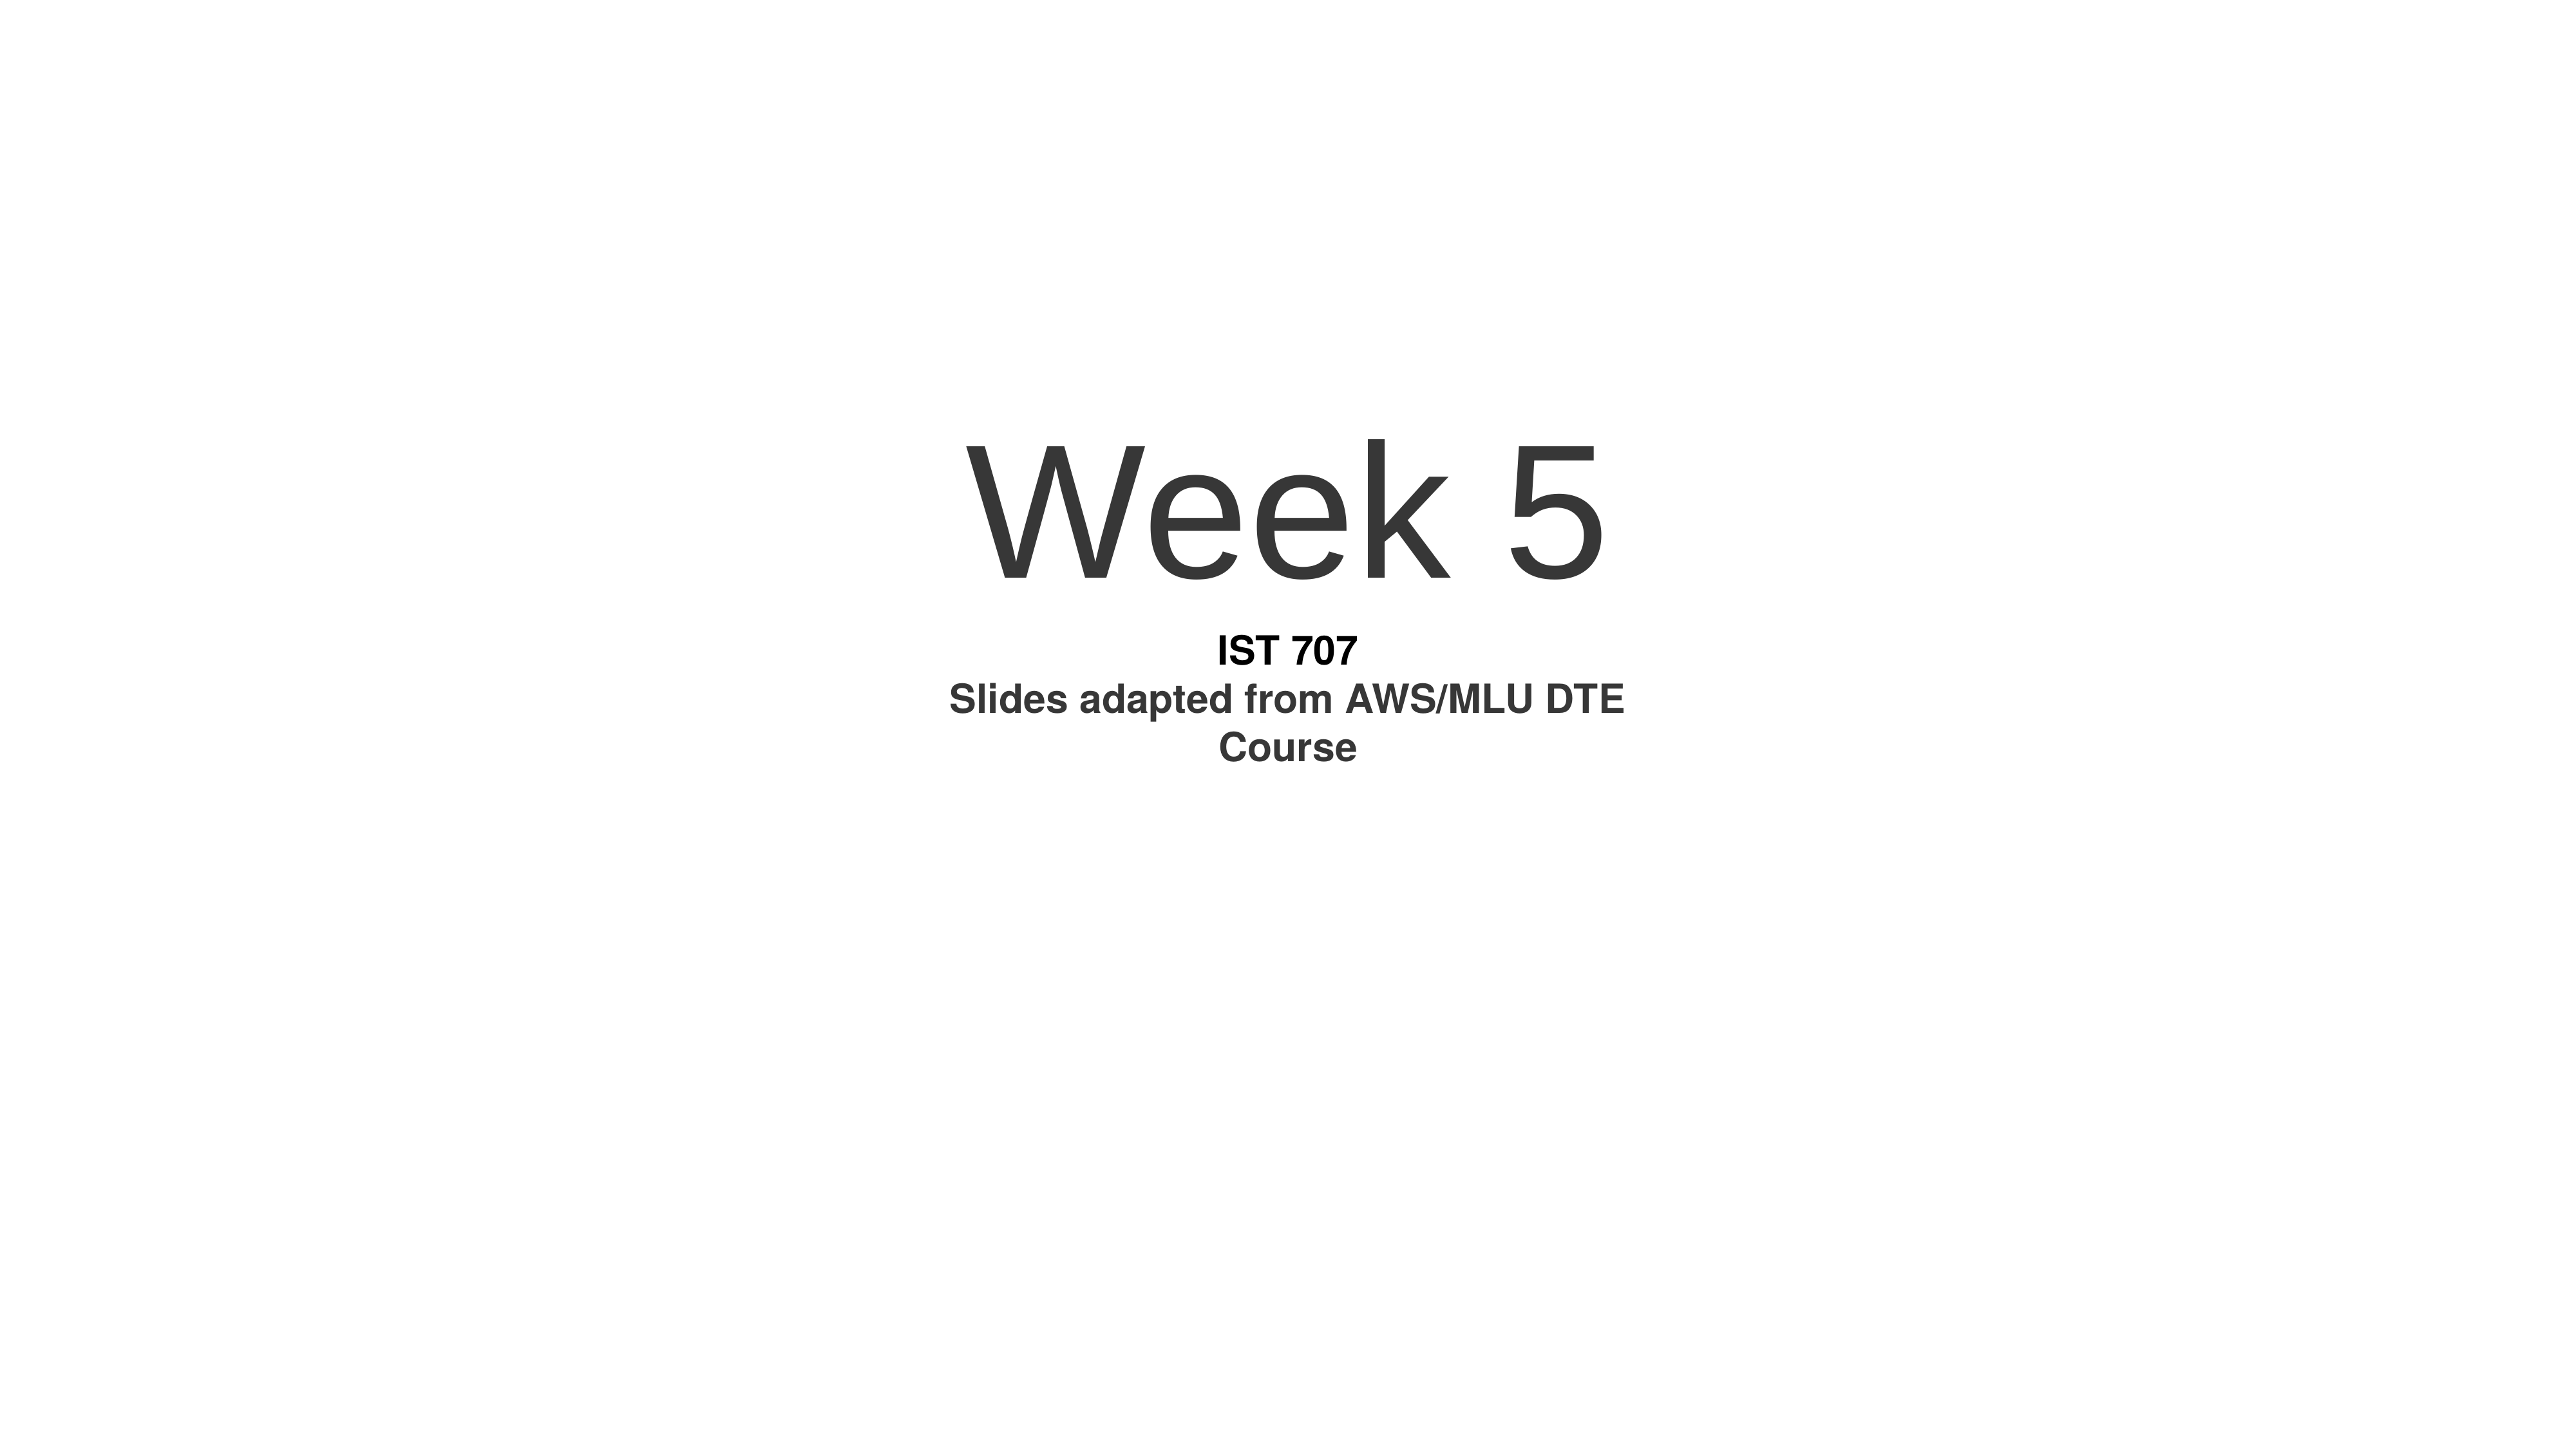

# Week 5
IST 707
Slides adapted from AWS/MLU DTE Course